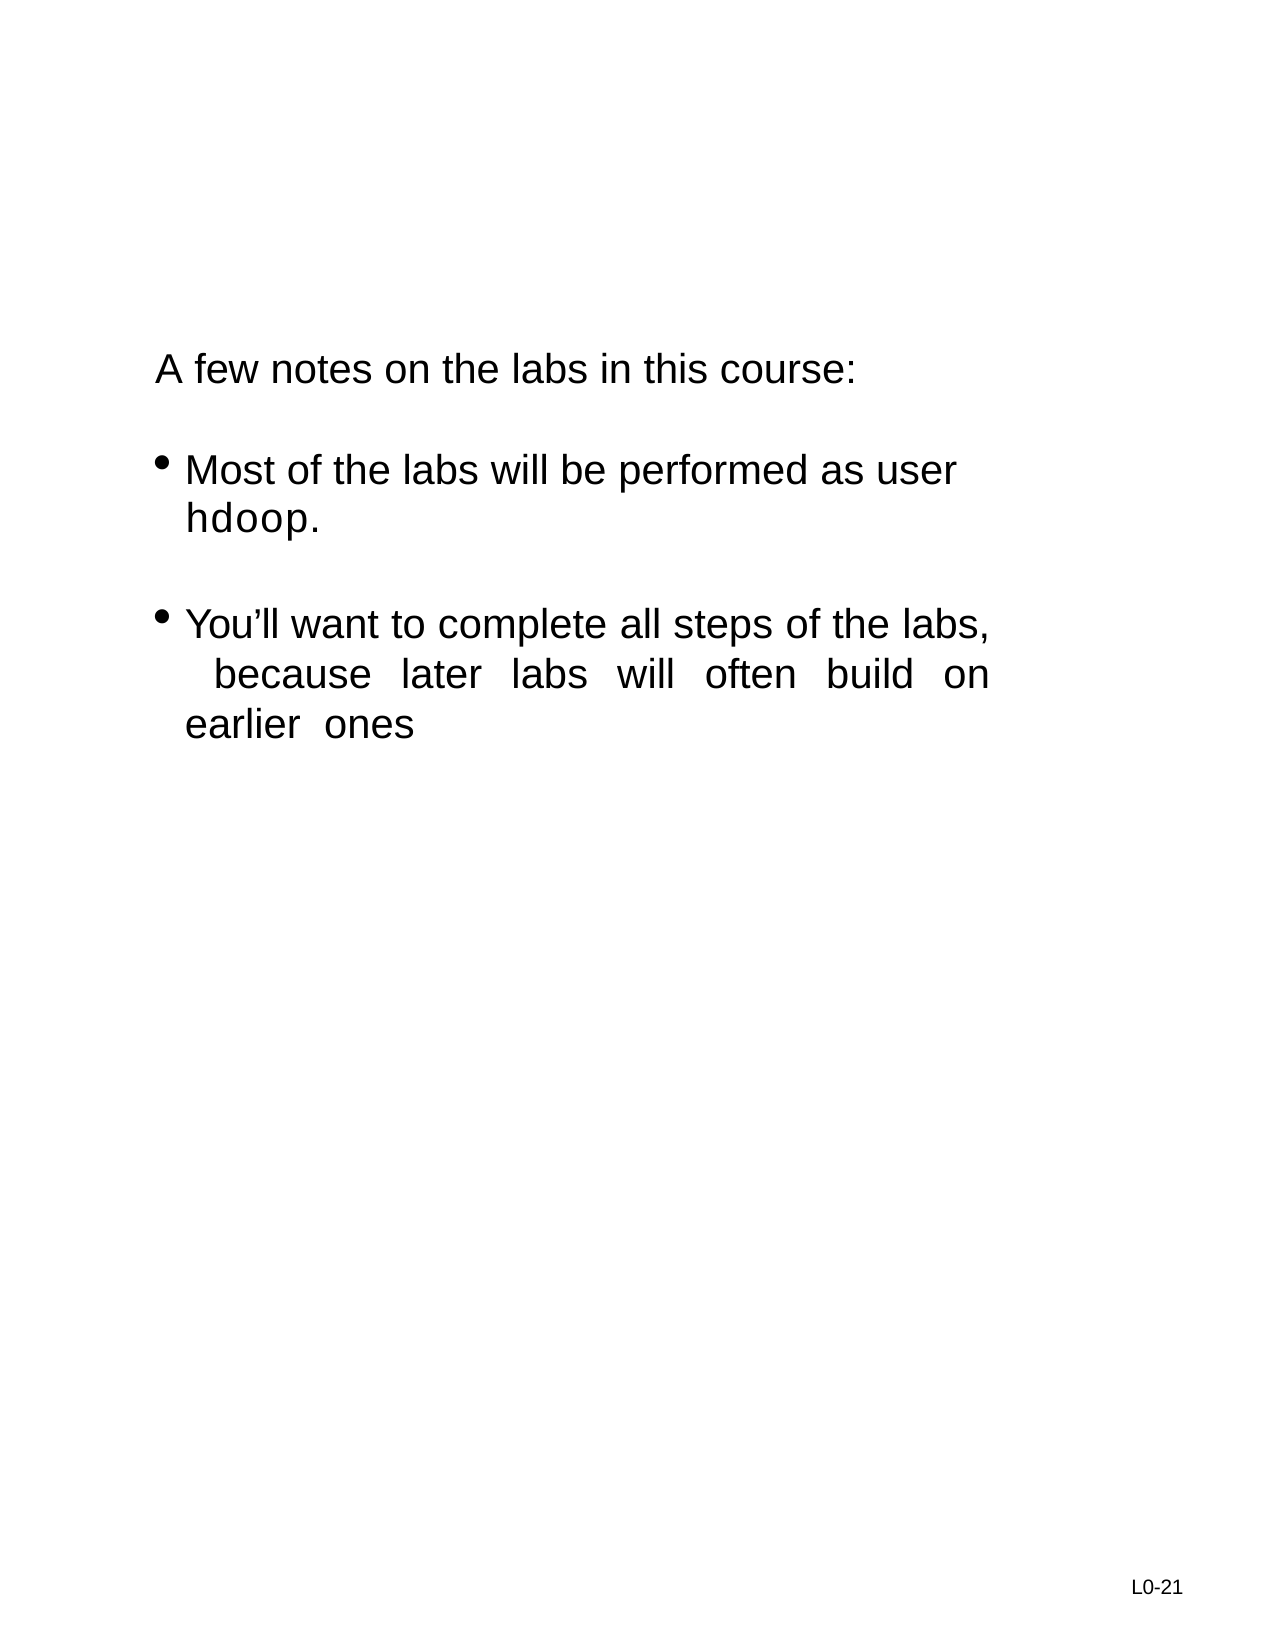

A few notes on the labs in this course:

Most of the labs will be performed as user
hdoop.

You’ll want to complete all steps of the labs,  because later labs will often build on earlier  ones
L0-21